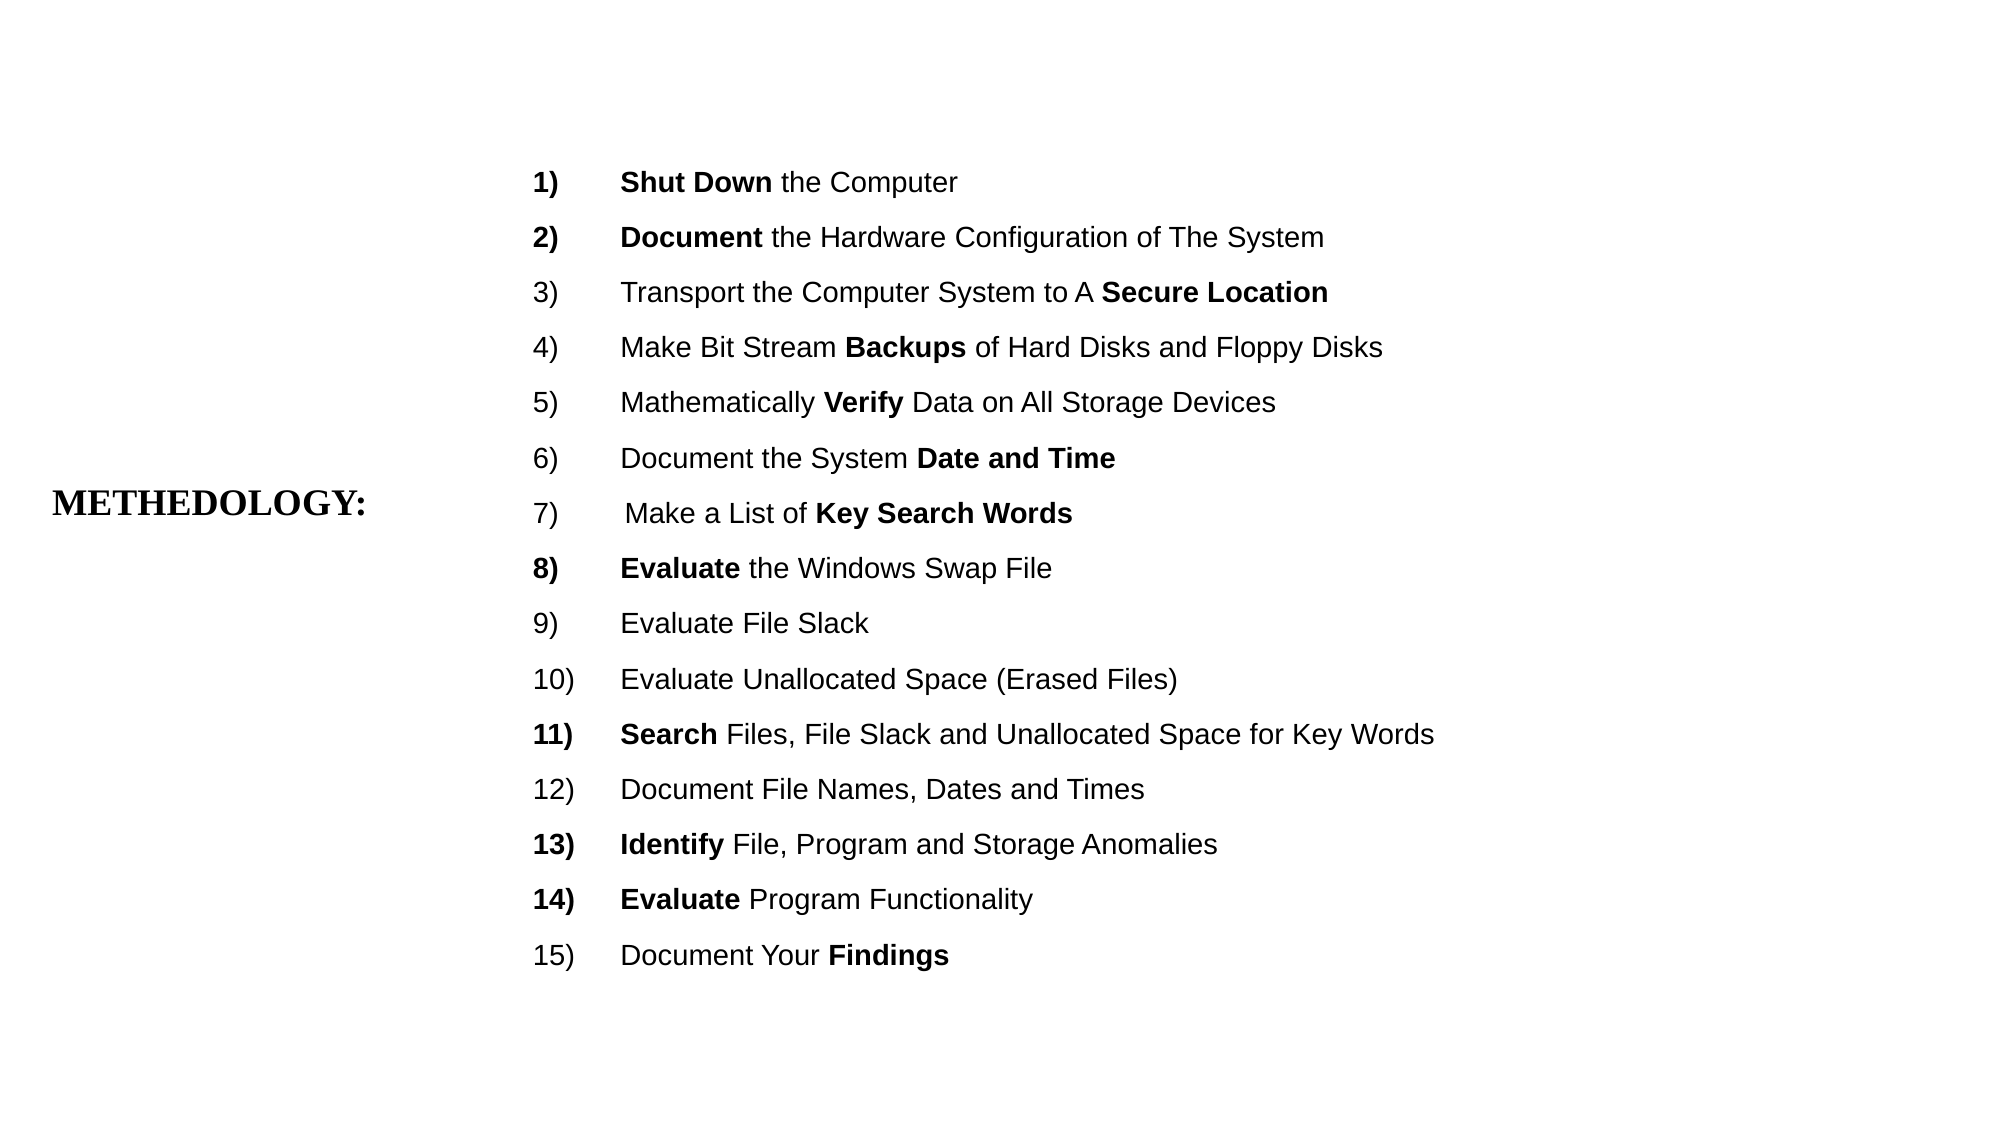

Shut Down the Computer
Document the Hardware Configuration of The System
Transport the Computer System to A Secure Location
Make Bit Stream Backups of Hard Disks and Floppy Disks
Mathematically Verify Data on All Storage Devices
Document the System Date and Time
Make a List of Key Search Words
Evaluate the Windows Swap File
Evaluate File Slack
Evaluate Unallocated Space (Erased Files)
Search Files, File Slack and Unallocated Space for Key Words
Document File Names, Dates and Times
Identify File, Program and Storage Anomalies
Evaluate Program Functionality
Document Your Findings
METHEDOLOGY: